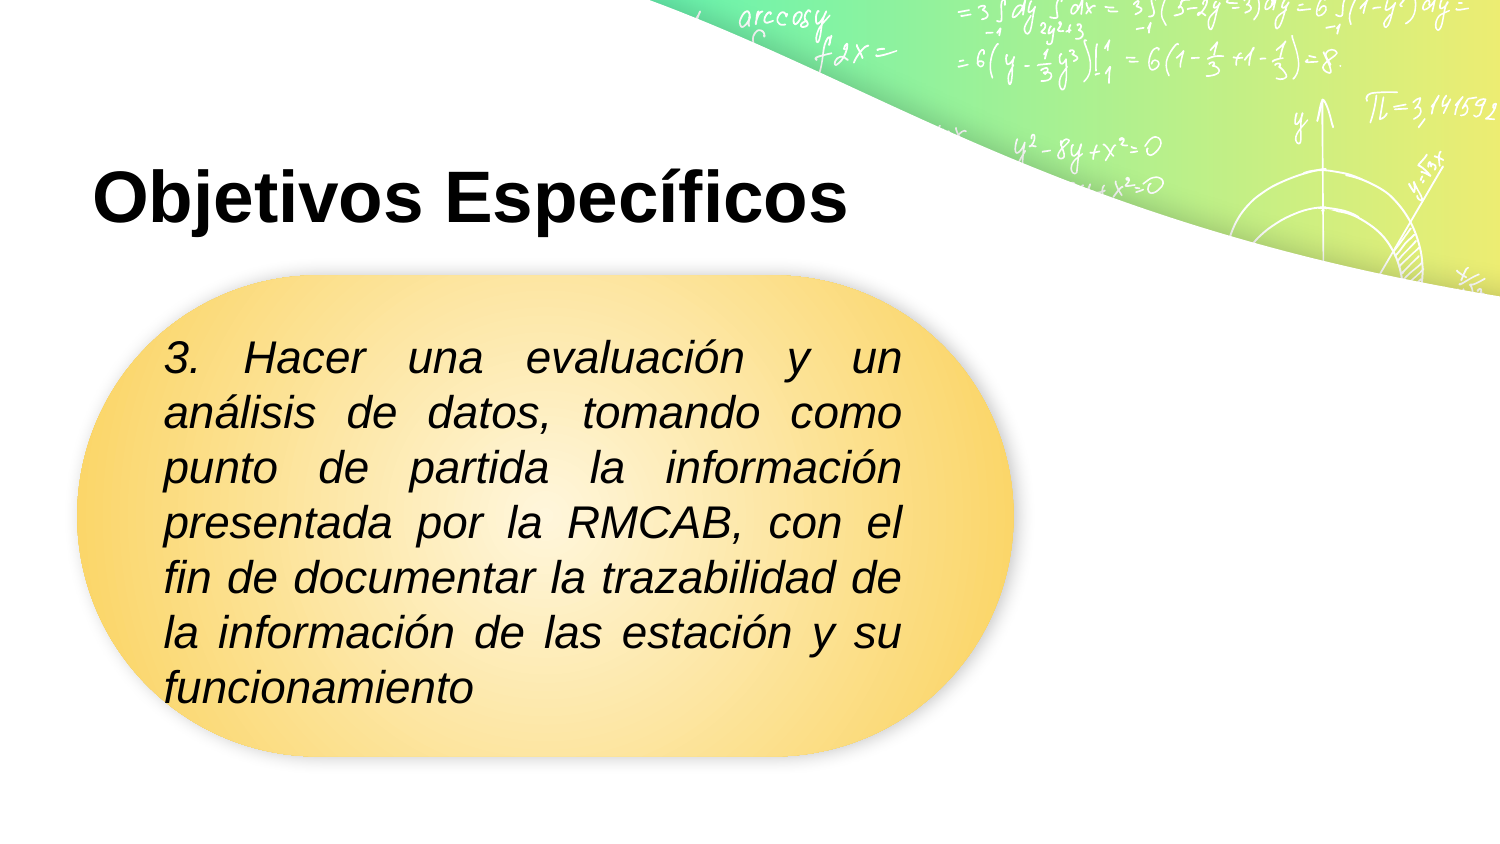

# Objetivos Específicos

3. Hacer una evaluación y un análisis de datos, tomando como punto de partida la información presentada por la RMCAB, con el fin de documentar la trazabilidad de la información de las estación y su funcionamiento